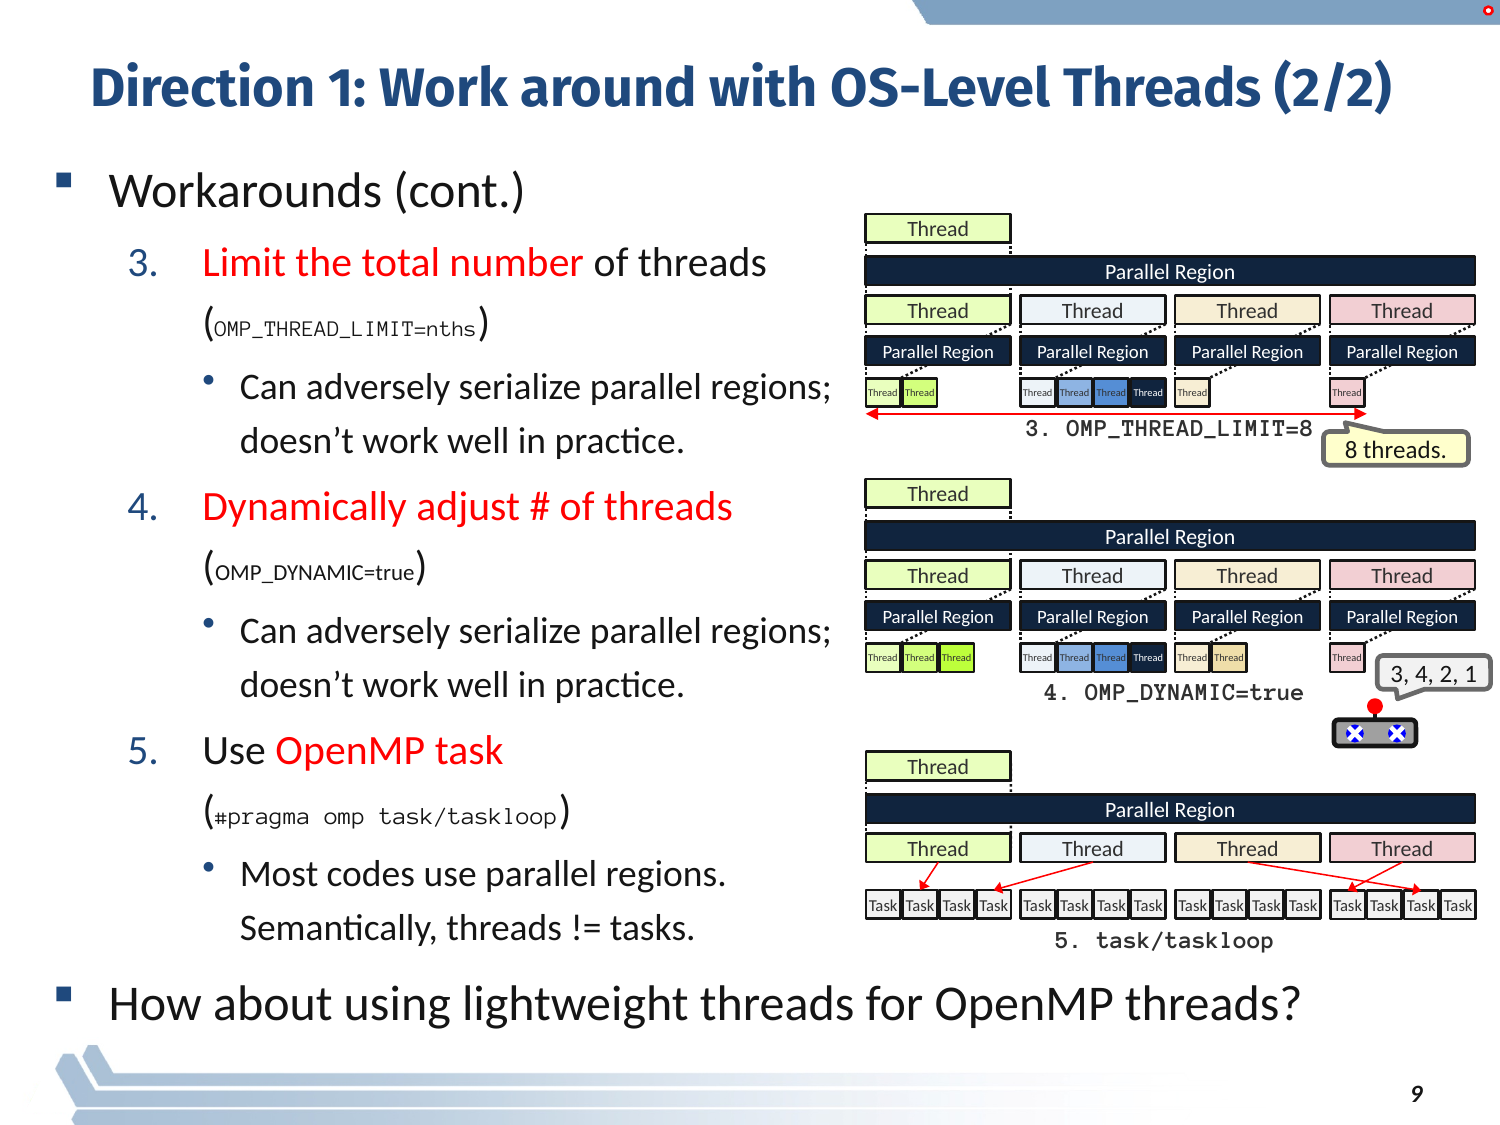

# Direction 1: Work around with OS-Level Threads (2/2)
Workarounds (cont.)
Limit the total number of threads
(OMP_THREAD_LIMIT=nths)
Can adversely serialize parallel regions;
doesn’t work well in practice.
Dynamically adjust # of threads
(OMP_DYNAMIC=true)
Can adversely serialize parallel regions;
doesn’t work well in practice.
Use OpenMP task
(#pragma omp task/taskloop)
Most codes use parallel regions.
Semantically, threads != tasks.
How about using lightweight threads for OpenMP threads?
Thread
Parallel Region
Thread
Thread
Thread
Thread
Parallel Region
Thread
Parallel Region
Thread
Thread
Parallel Region
Thread
Thread
Thread
Thread
Parallel Region
Thread
3. OMP_THREAD_LIMIT=8
8 threads.
Thread
Parallel Region
Thread
Thread
Thread
Thread
Parallel Region
Thread
Parallel Region
Thread
Thread
Thread
Parallel Region
Thread
Thread
Thread
Thread
Parallel Region
Thread
Thread
3, 4, 2, 1
4. OMP_DYNAMIC=true

Thread
Parallel Region
Thread
Thread
Thread
Thread
Task
Task
Task
Task
Task
Task
Task
Task
Task
Task
Task
Task
Task
Task
Task
Task
5. task/taskloop
9